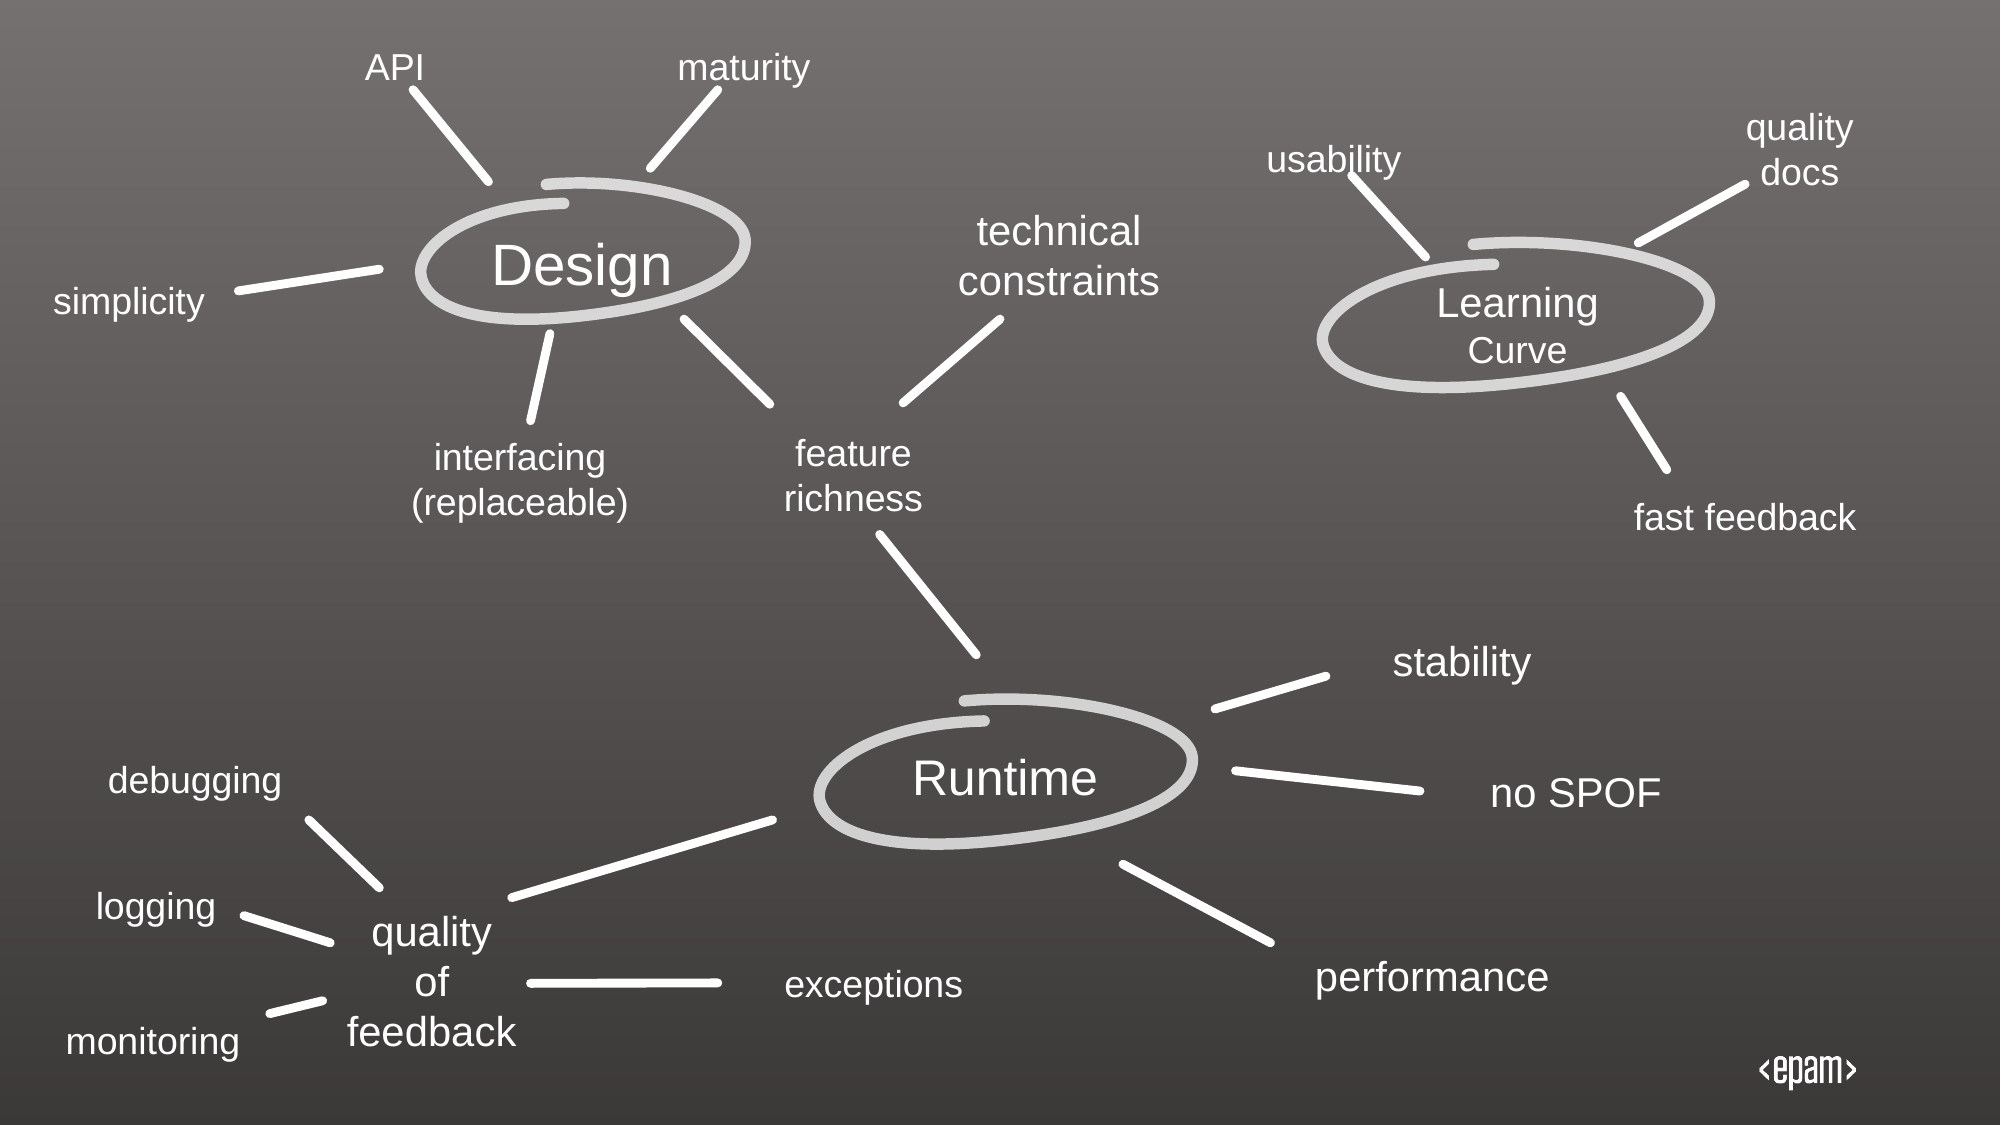

API
maturity

Design
simplicity
feature
richness
interfacing
(replaceable)
quality
docs
usability

Learning
Curve
fast feedback
technical constraints
stability

Runtime
debugging
no SPOF
logging
quality
of
feedback
performance
exceptions
monitoring